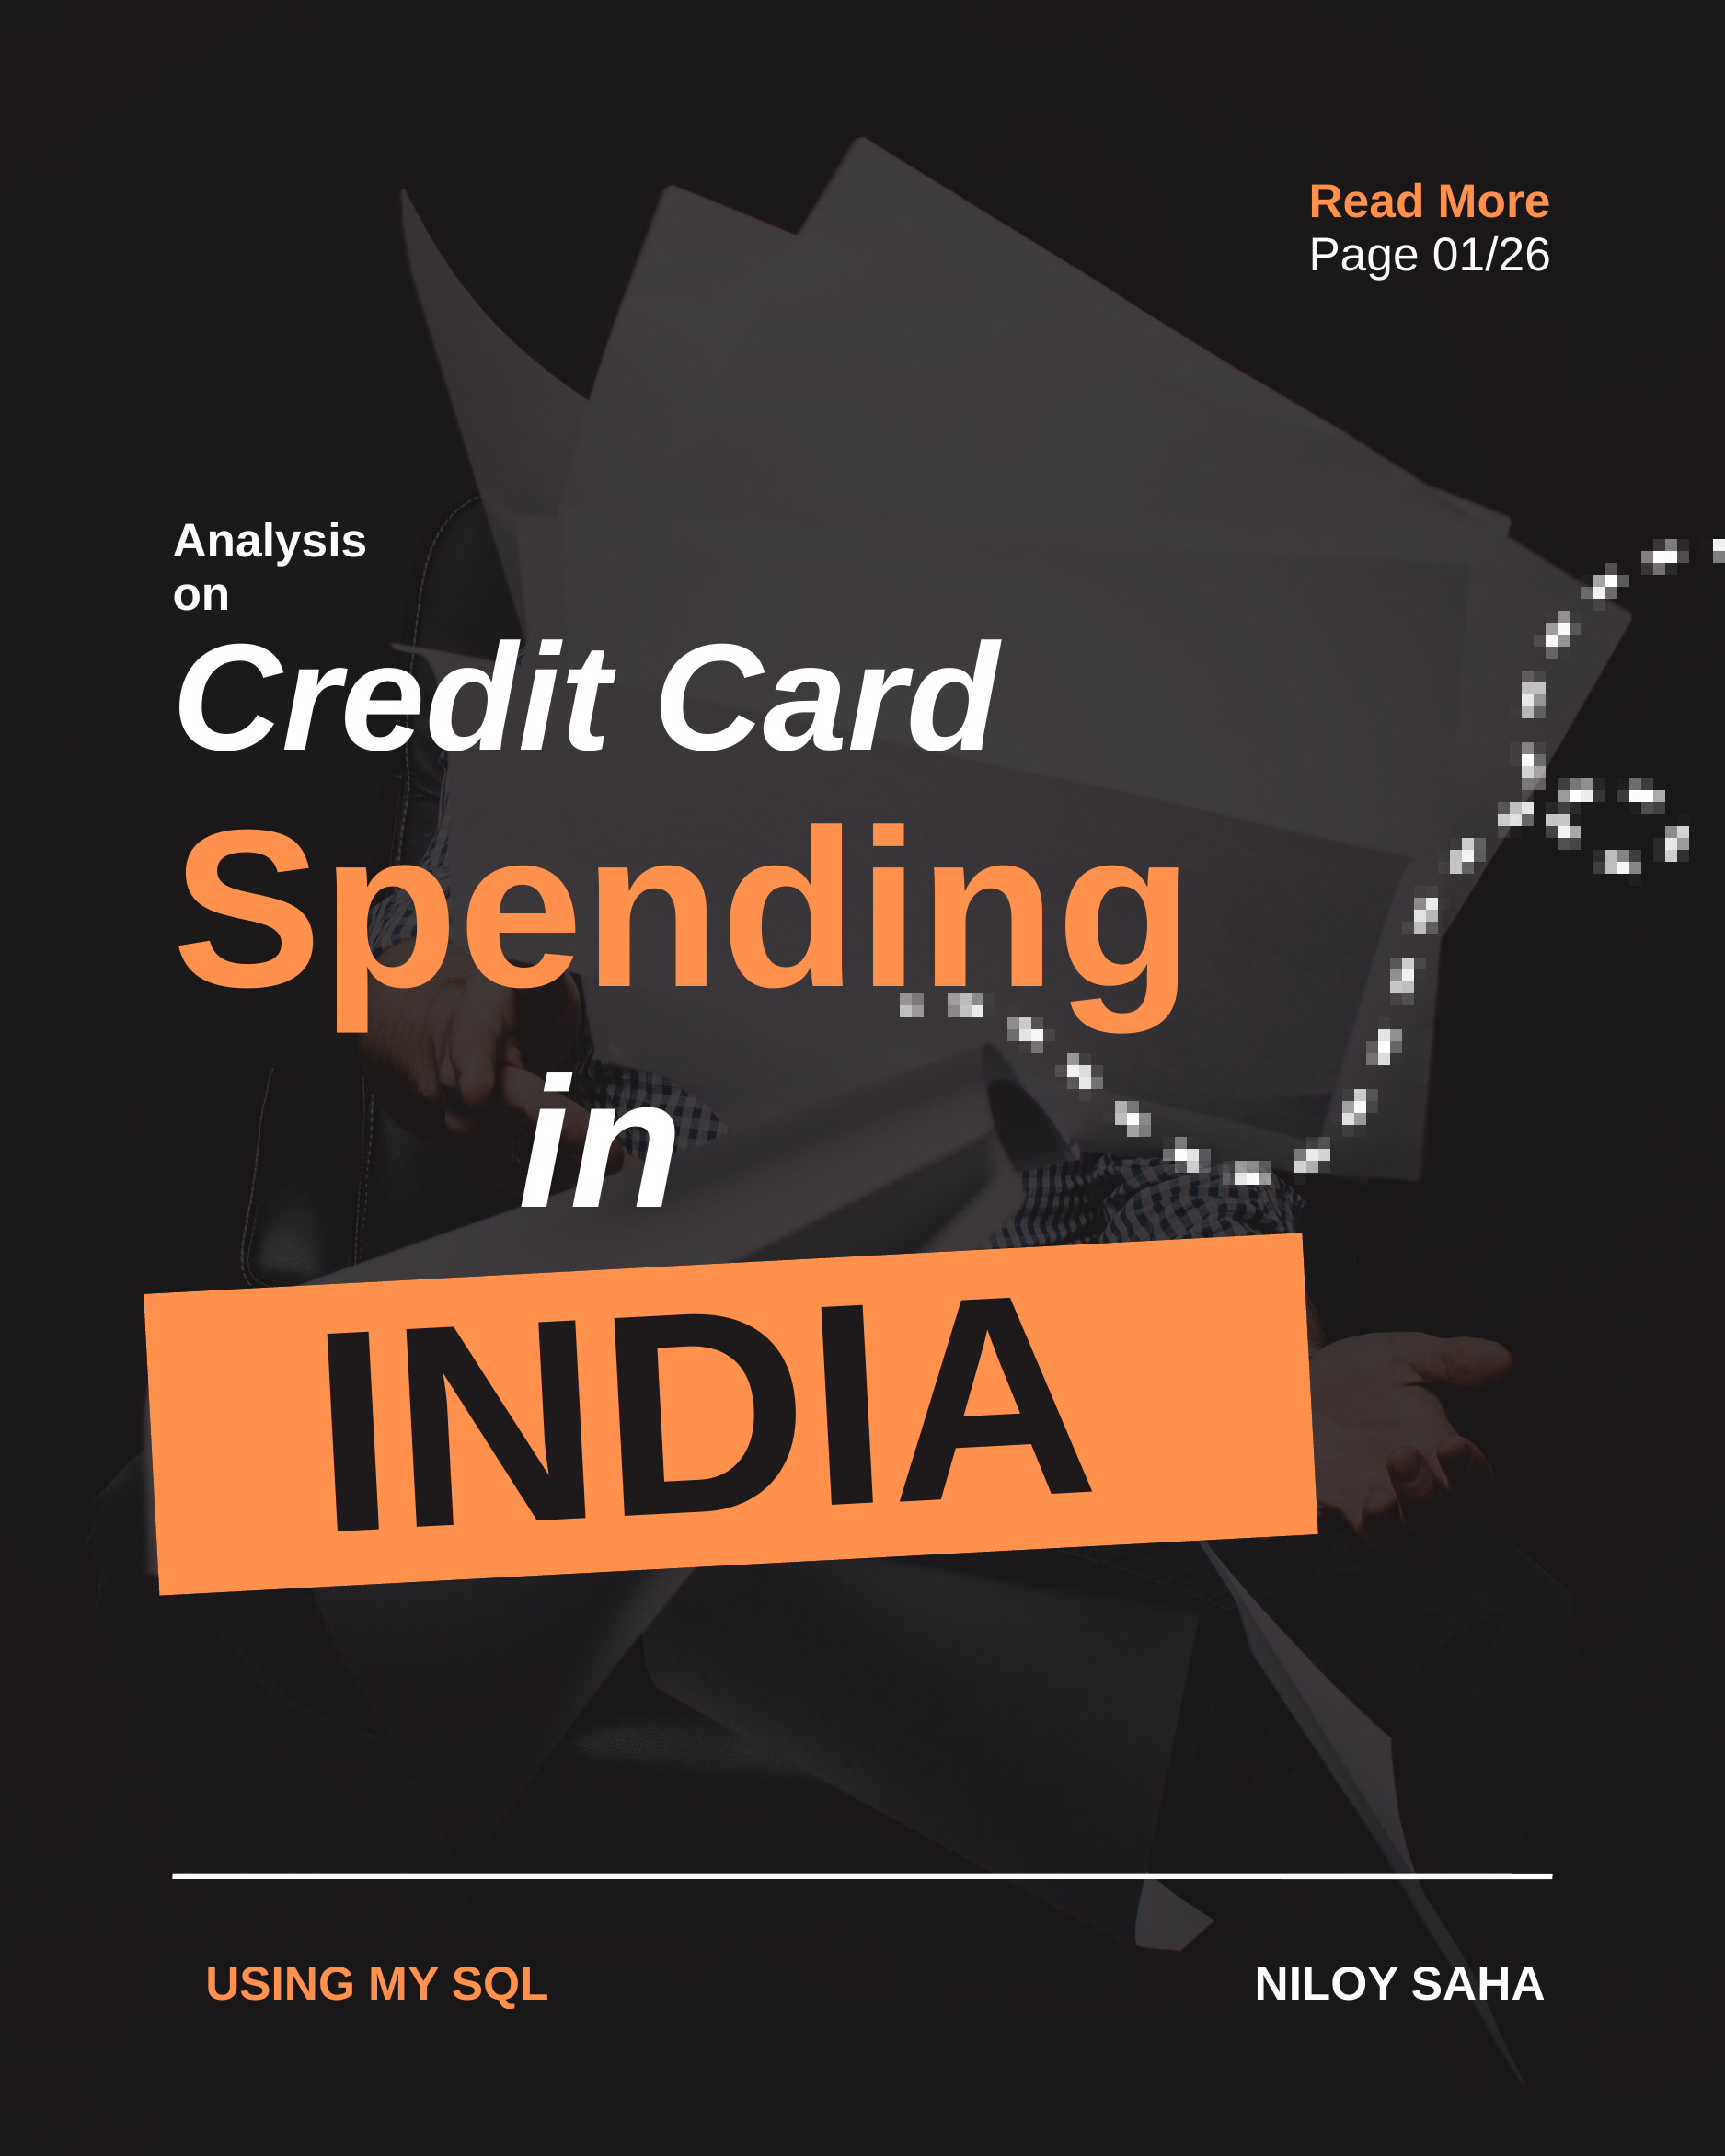

Read More
Page 01/26
Analysis on

Credit Card

Spending

in
INDIA

USING MY SQL
NILOY SAHA